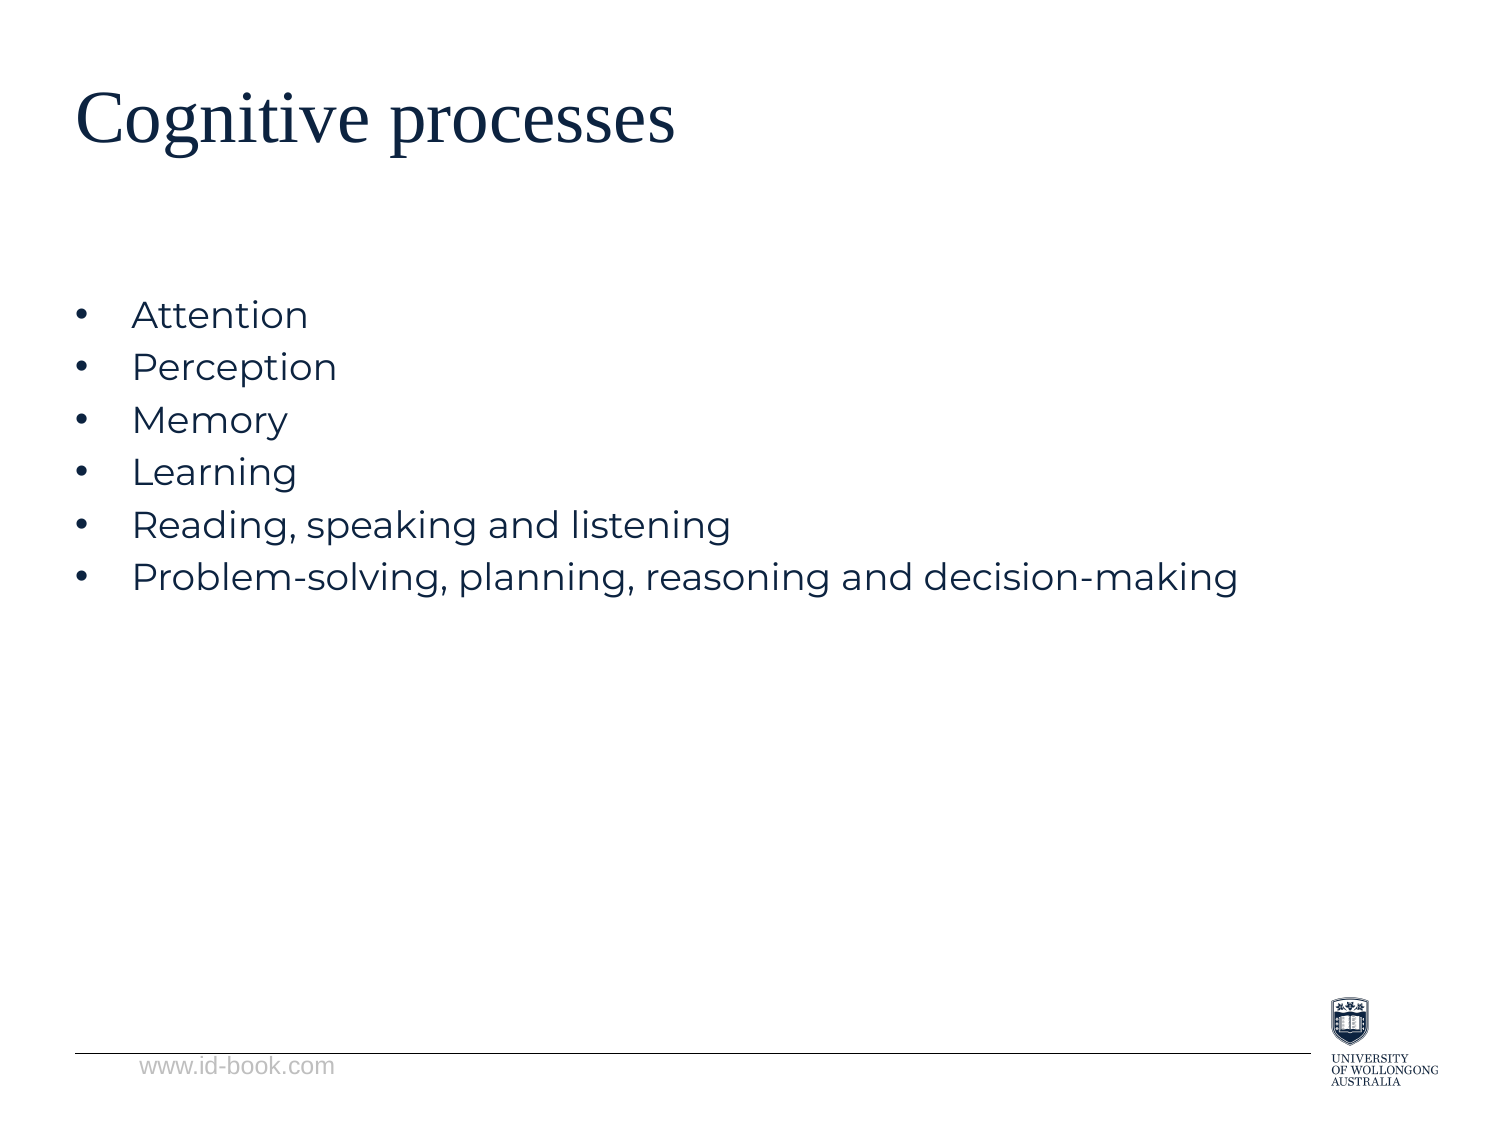

# Cognitive processes
Attention
Perception
Memory
Learning
Reading, speaking and listening
Problem-solving, planning, reasoning and decision-making
www.id-book.com